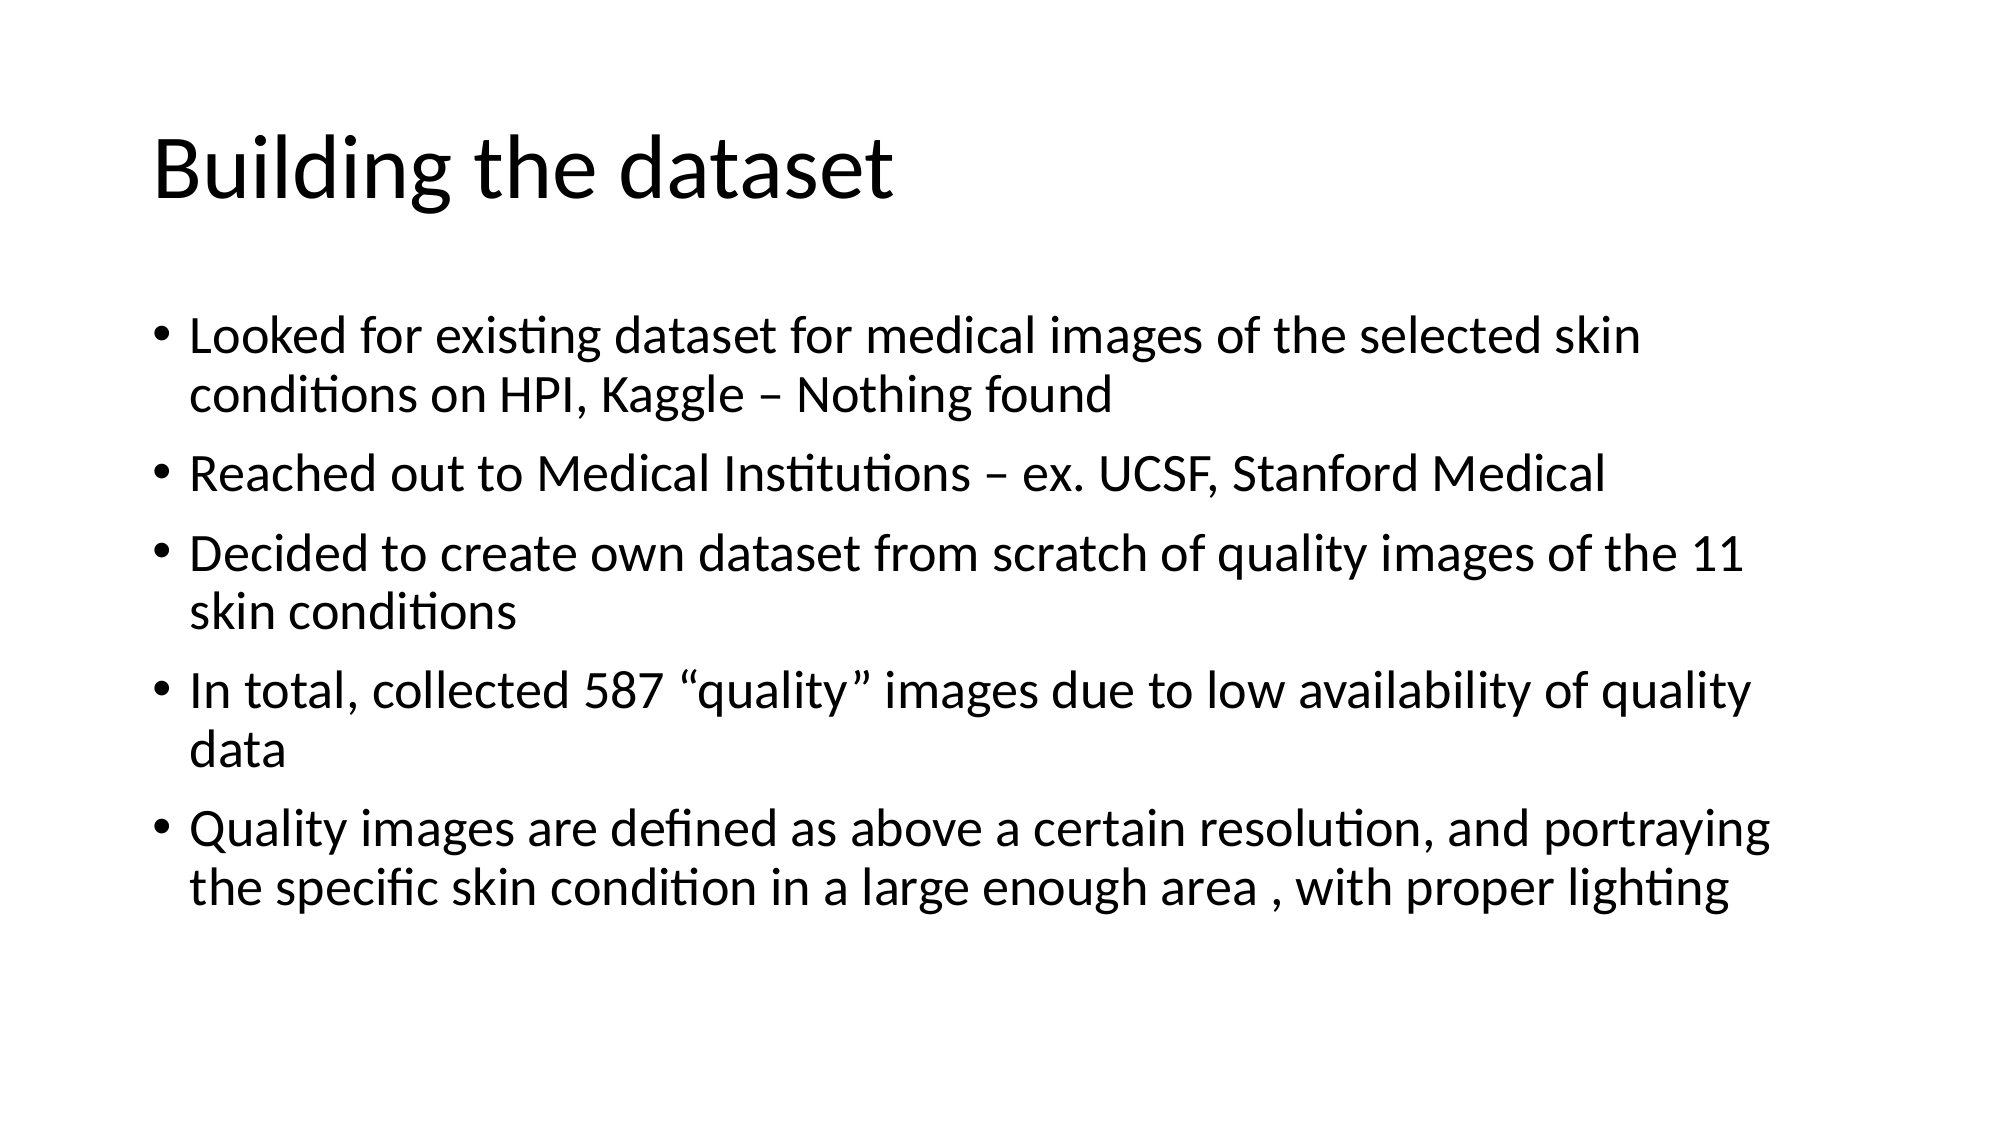

# Building the dataset
Looked for existing dataset for medical images of the selected skin conditions on HPI, Kaggle – Nothing found
Reached out to Medical Institutions – ex. UCSF, Stanford Medical
Decided to create own dataset from scratch of quality images of the 11 skin conditions
In total, collected 587 “quality” images due to low availability of quality data
Quality images are defined as above a certain resolution, and portraying the specific skin condition in a large enough area , with proper lighting